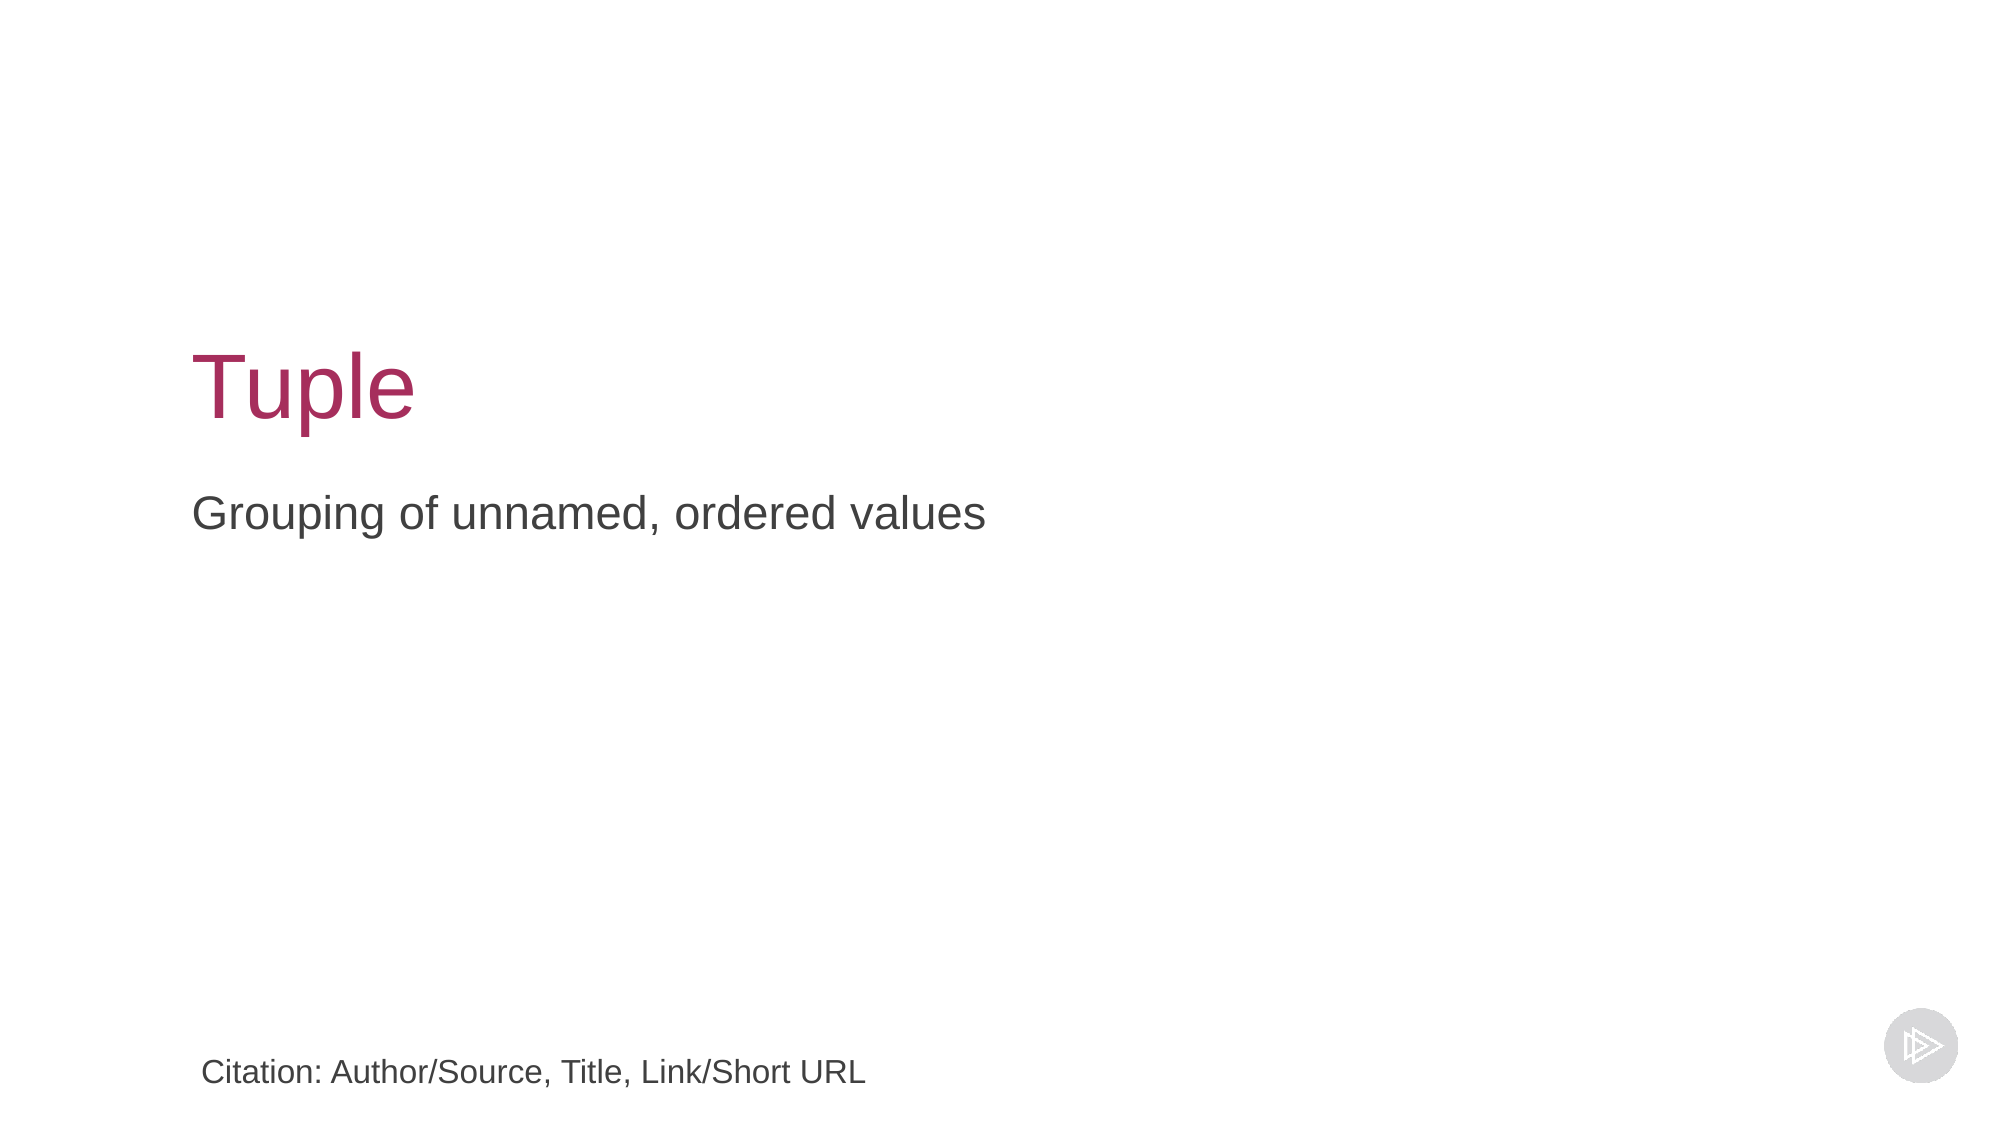

# Tuple
Grouping of unnamed, ordered values
Citation: Author/Source, Title, Link/Short URL